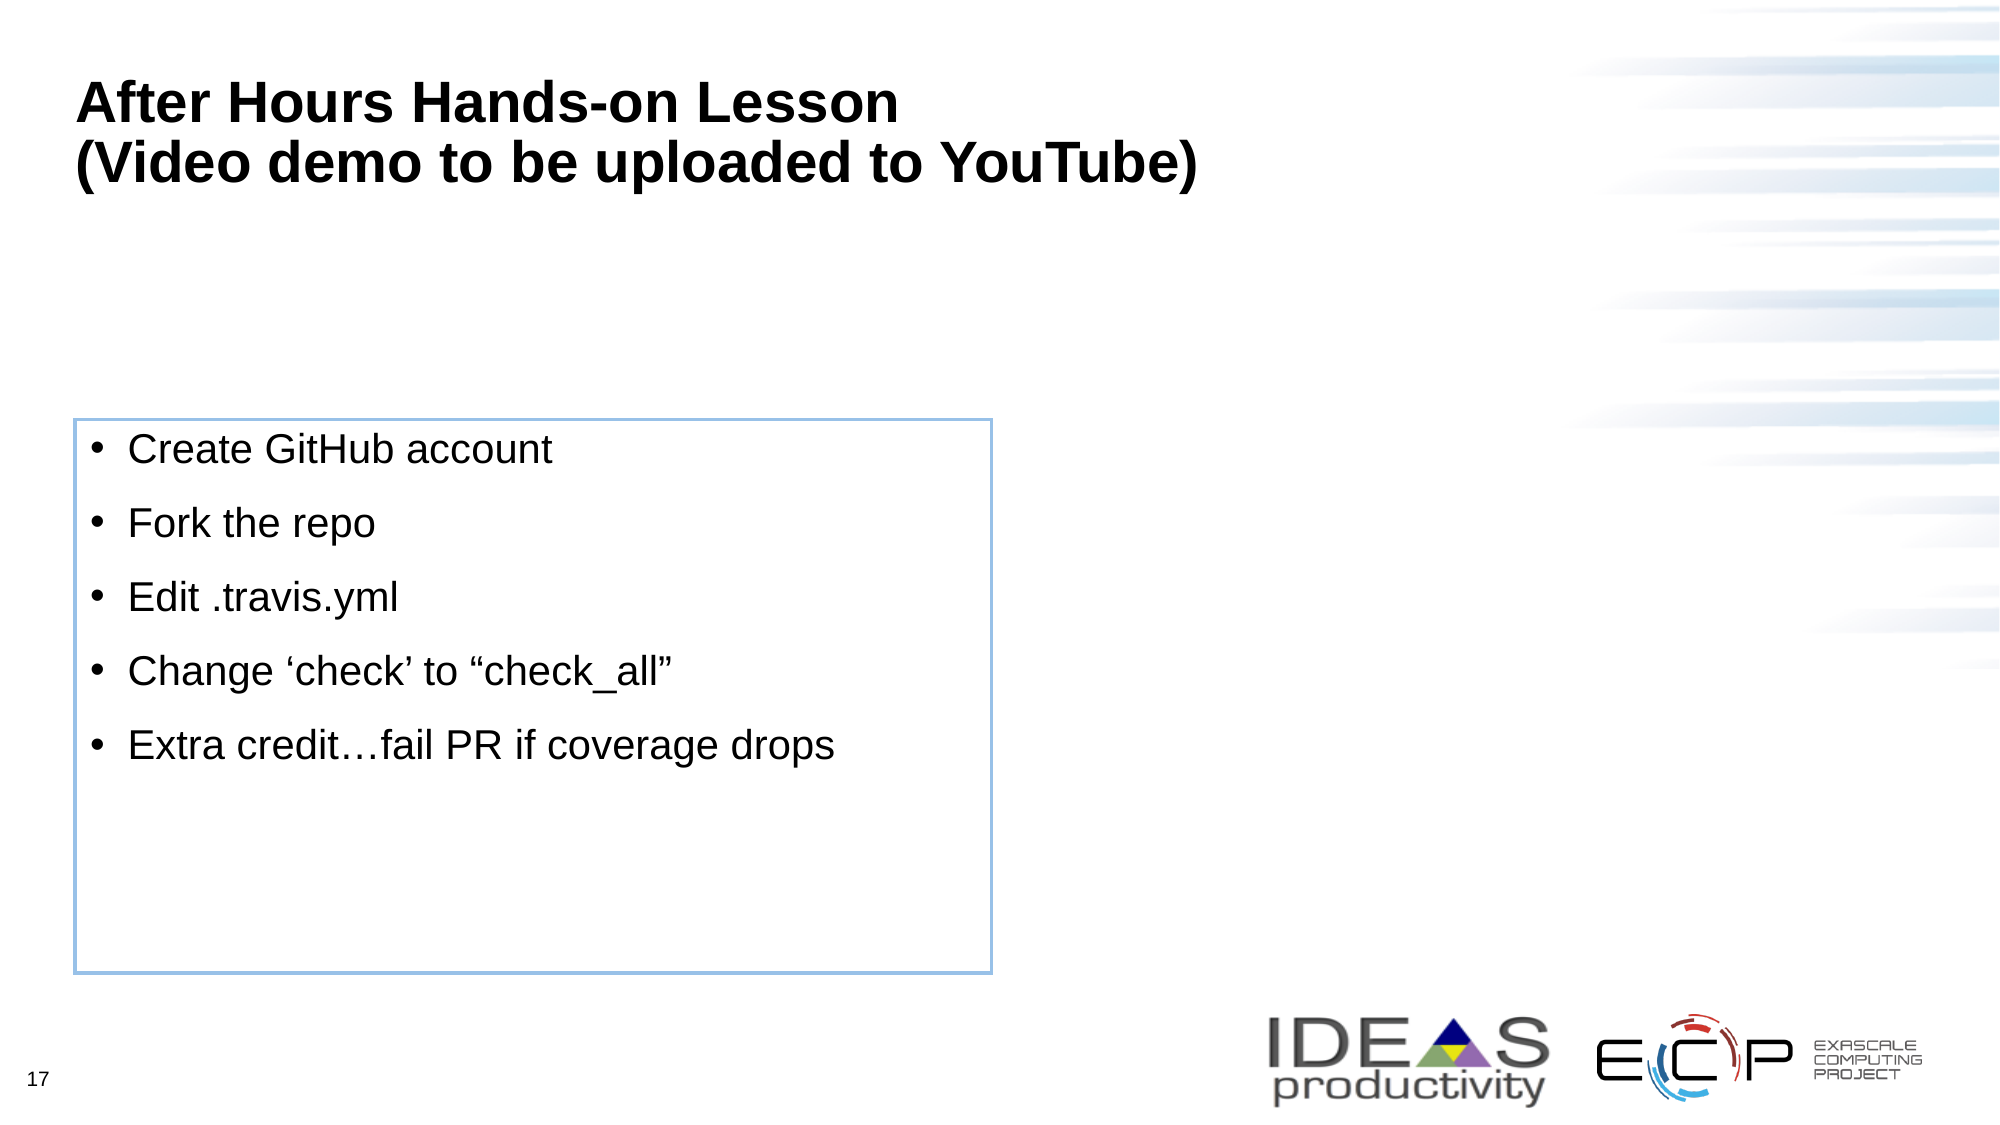

# After Hours Hands-on Lesson (Video demo to be uploaded to YouTube)

Create GitHub account
Fork the repo
Edit .travis.yml
Change ‘check’ to “check_all”
Extra credit…fail PR if coverage drops